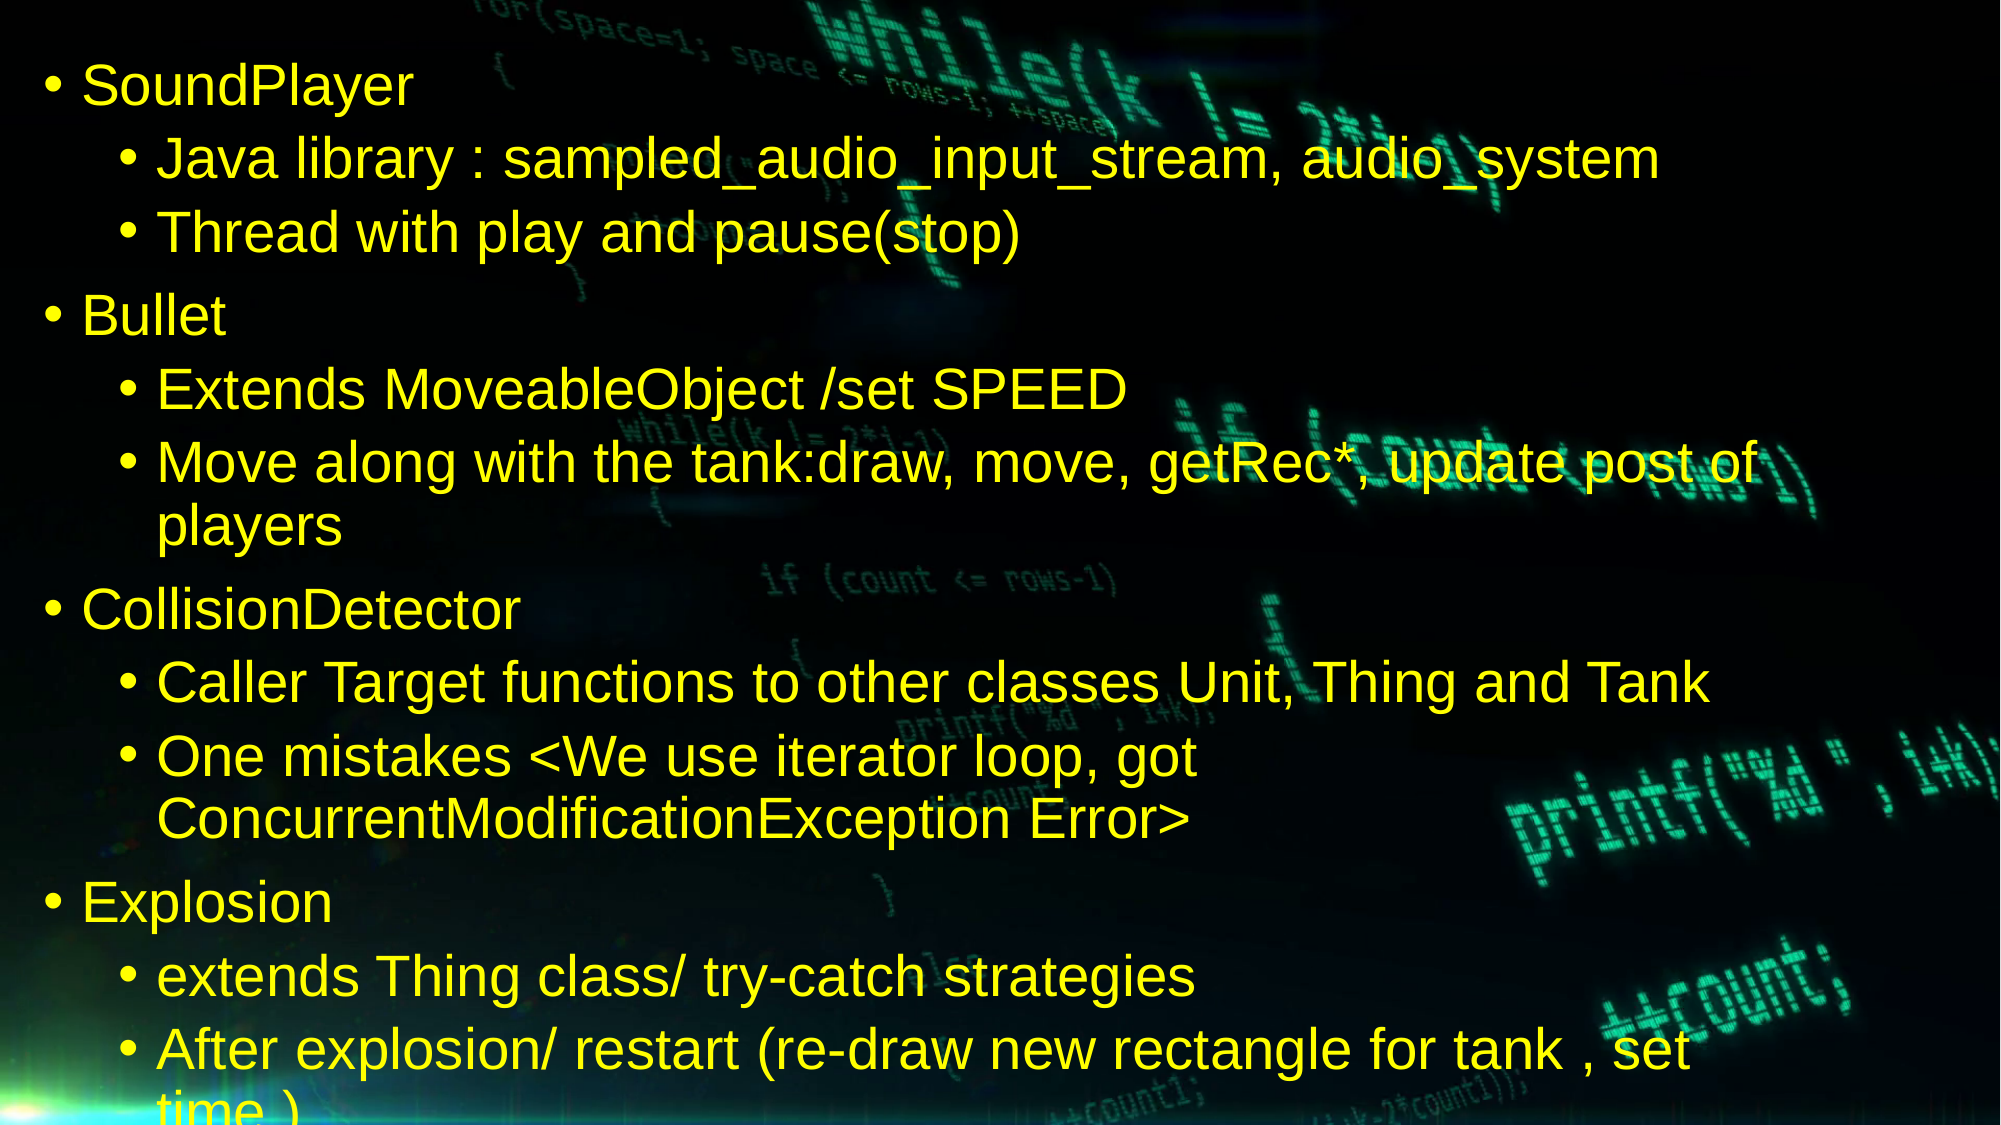

SoundPlayer
Java library : sampled_audio_input_stream, audio_system
Thread with play and pause(stop)
Bullet
Extends MoveableObject /set SPEED
Move along with the tank:draw, move, getRec*, update post of players
CollisionDetector
Caller Target functions to other classes Unit, Thing and Tank
One mistakes <We use iterator loop, got ConcurrentModificationException Error>
Explosion
extends Thing class/ try-catch strategies
After explosion/ restart (re-draw new rectangle for tank , set time )